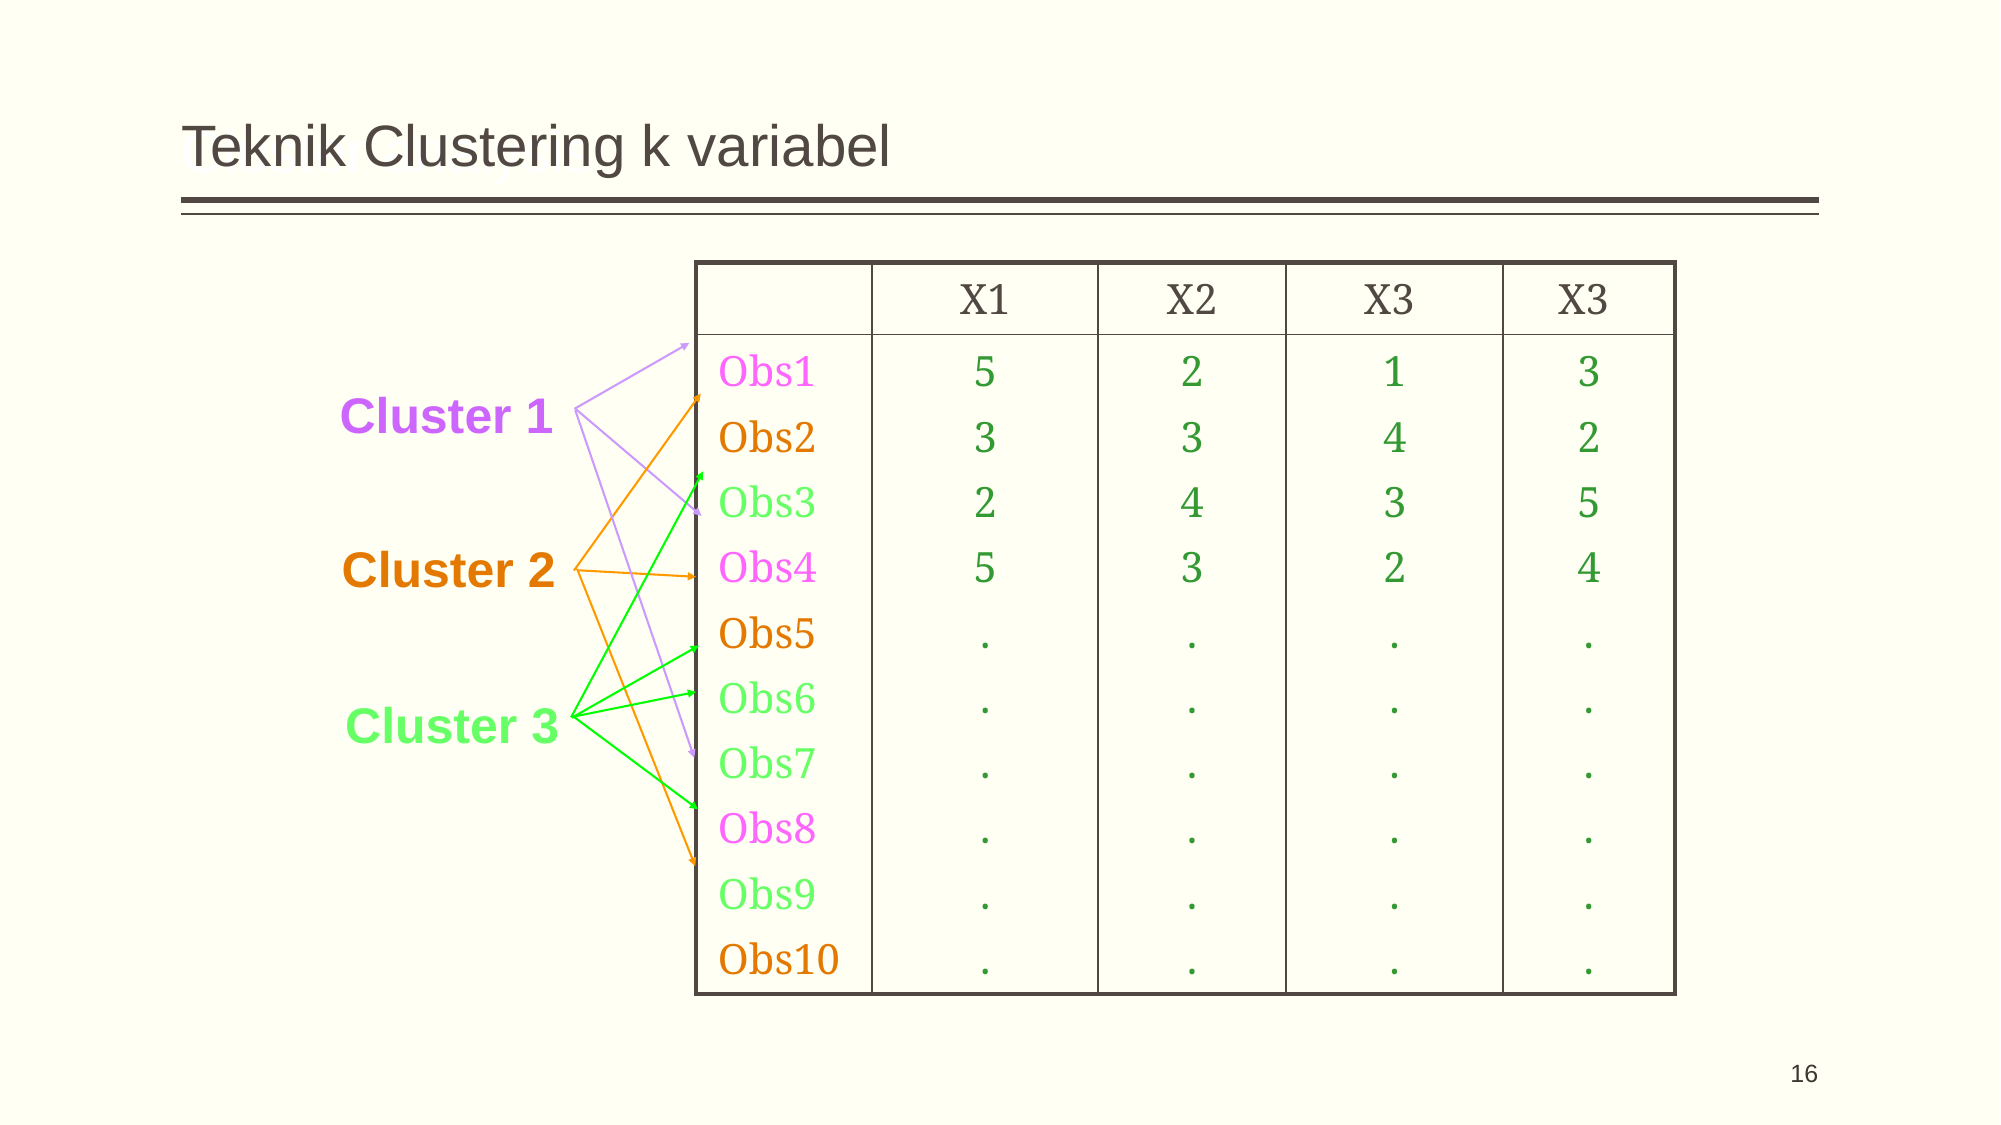

Teknik Clustering k variabel
# Cluster analysis
|  | X1 | X2 | X3 | X3 |
| --- | --- | --- | --- | --- |
| Obs1 Obs2 Obs3 Obs4 Obs5 Obs6 Obs7 Obs8 Obs9 Obs10 | 5 3 2 5 . . . . . . | 2 3 4 3 . . . . . . | 1 4 3 2 . . . . . . | 3 2 5 4 . . . . . . |

Cluster 1

Cluster 2

Cluster 3

16